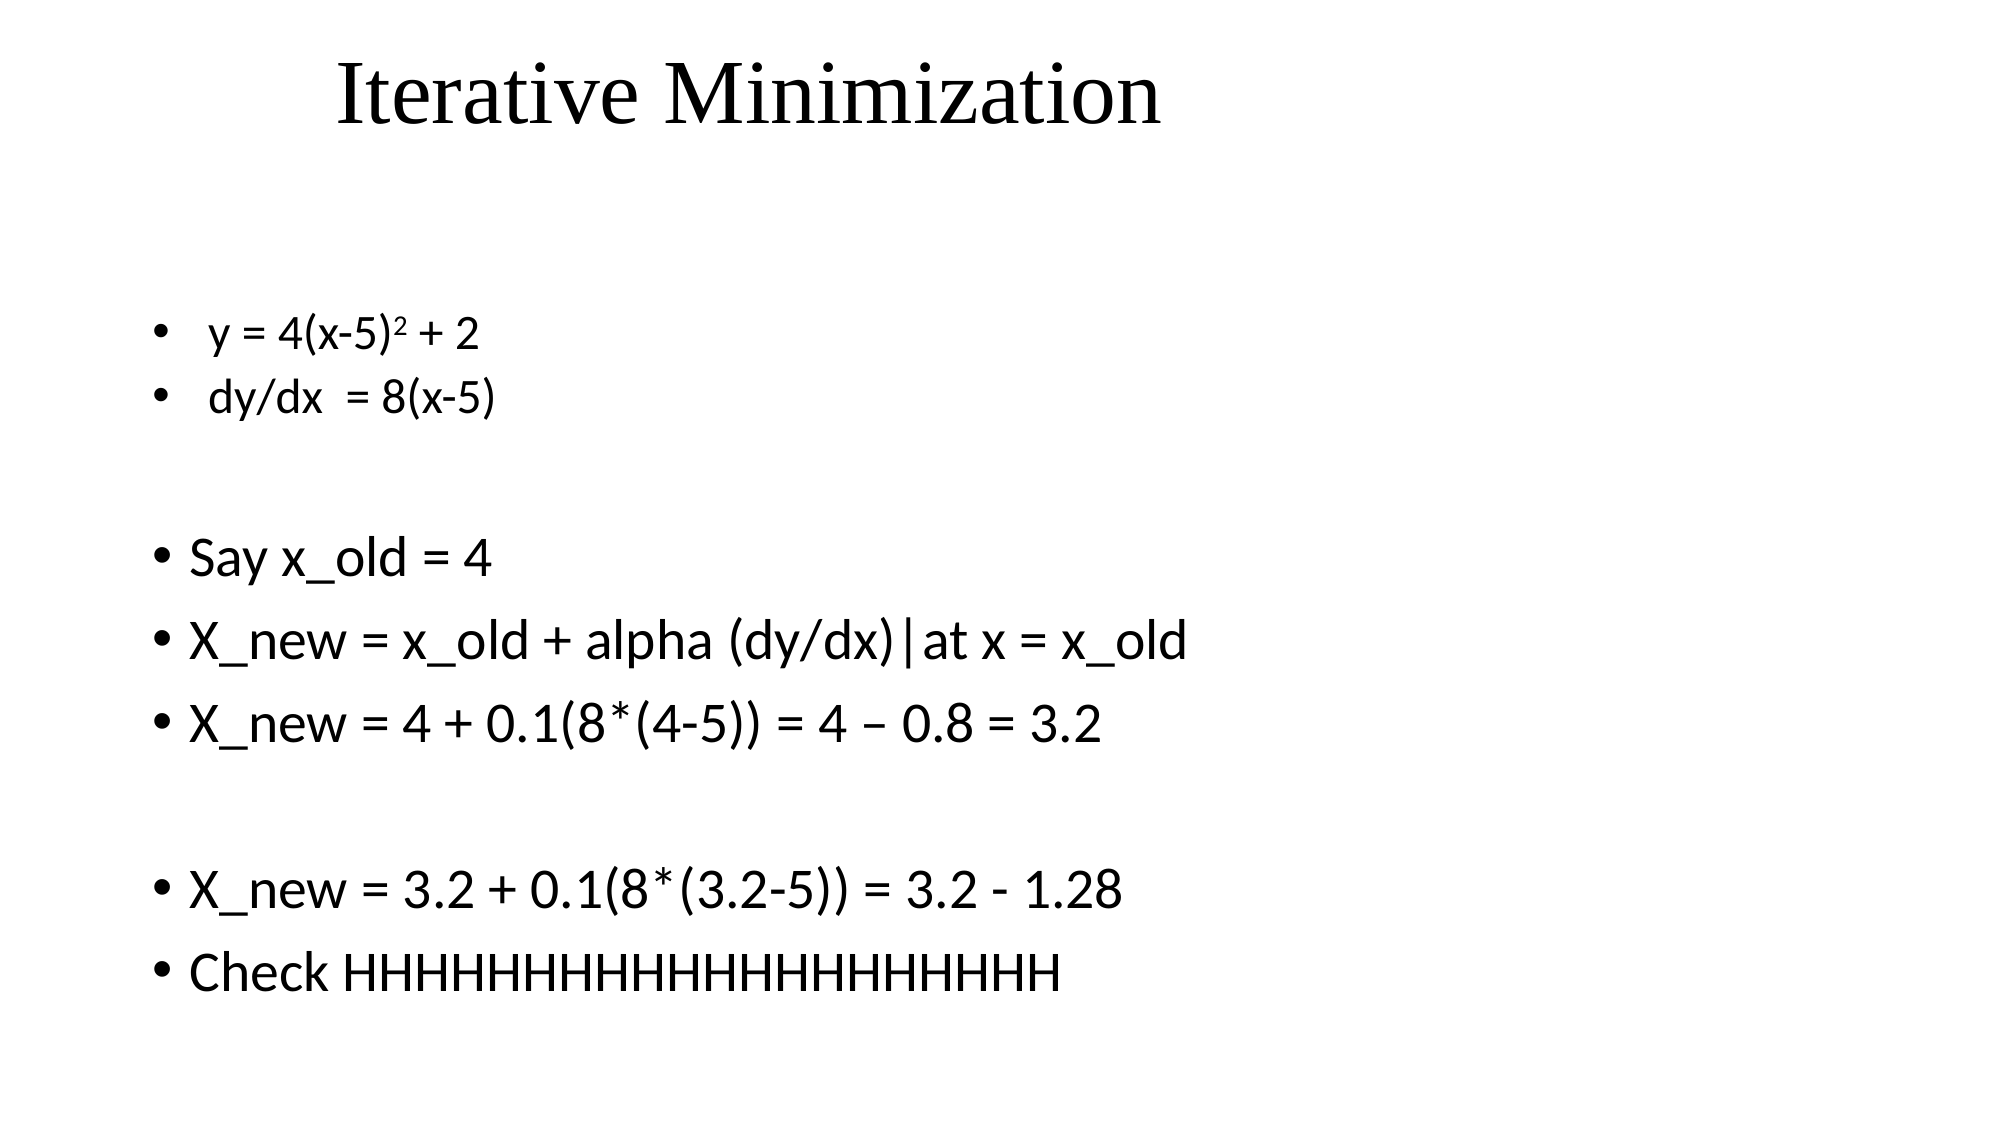

# Iterative Minimization
y = 4(x-5)2 + 2
dy/dx  = 8(x-5)

Say x_old = 4
X_new = x_old + alpha (dy/dx)|at x = x_old
X_new = 4 + 0.1(8*(4-5)) = 4 – 0.8 = 3.2

X_new = 3.2 + 0.1(8*(3.2-5)) = 3.2 - 1.28
Check HHHHHHHHHHHHHHHHHHHH